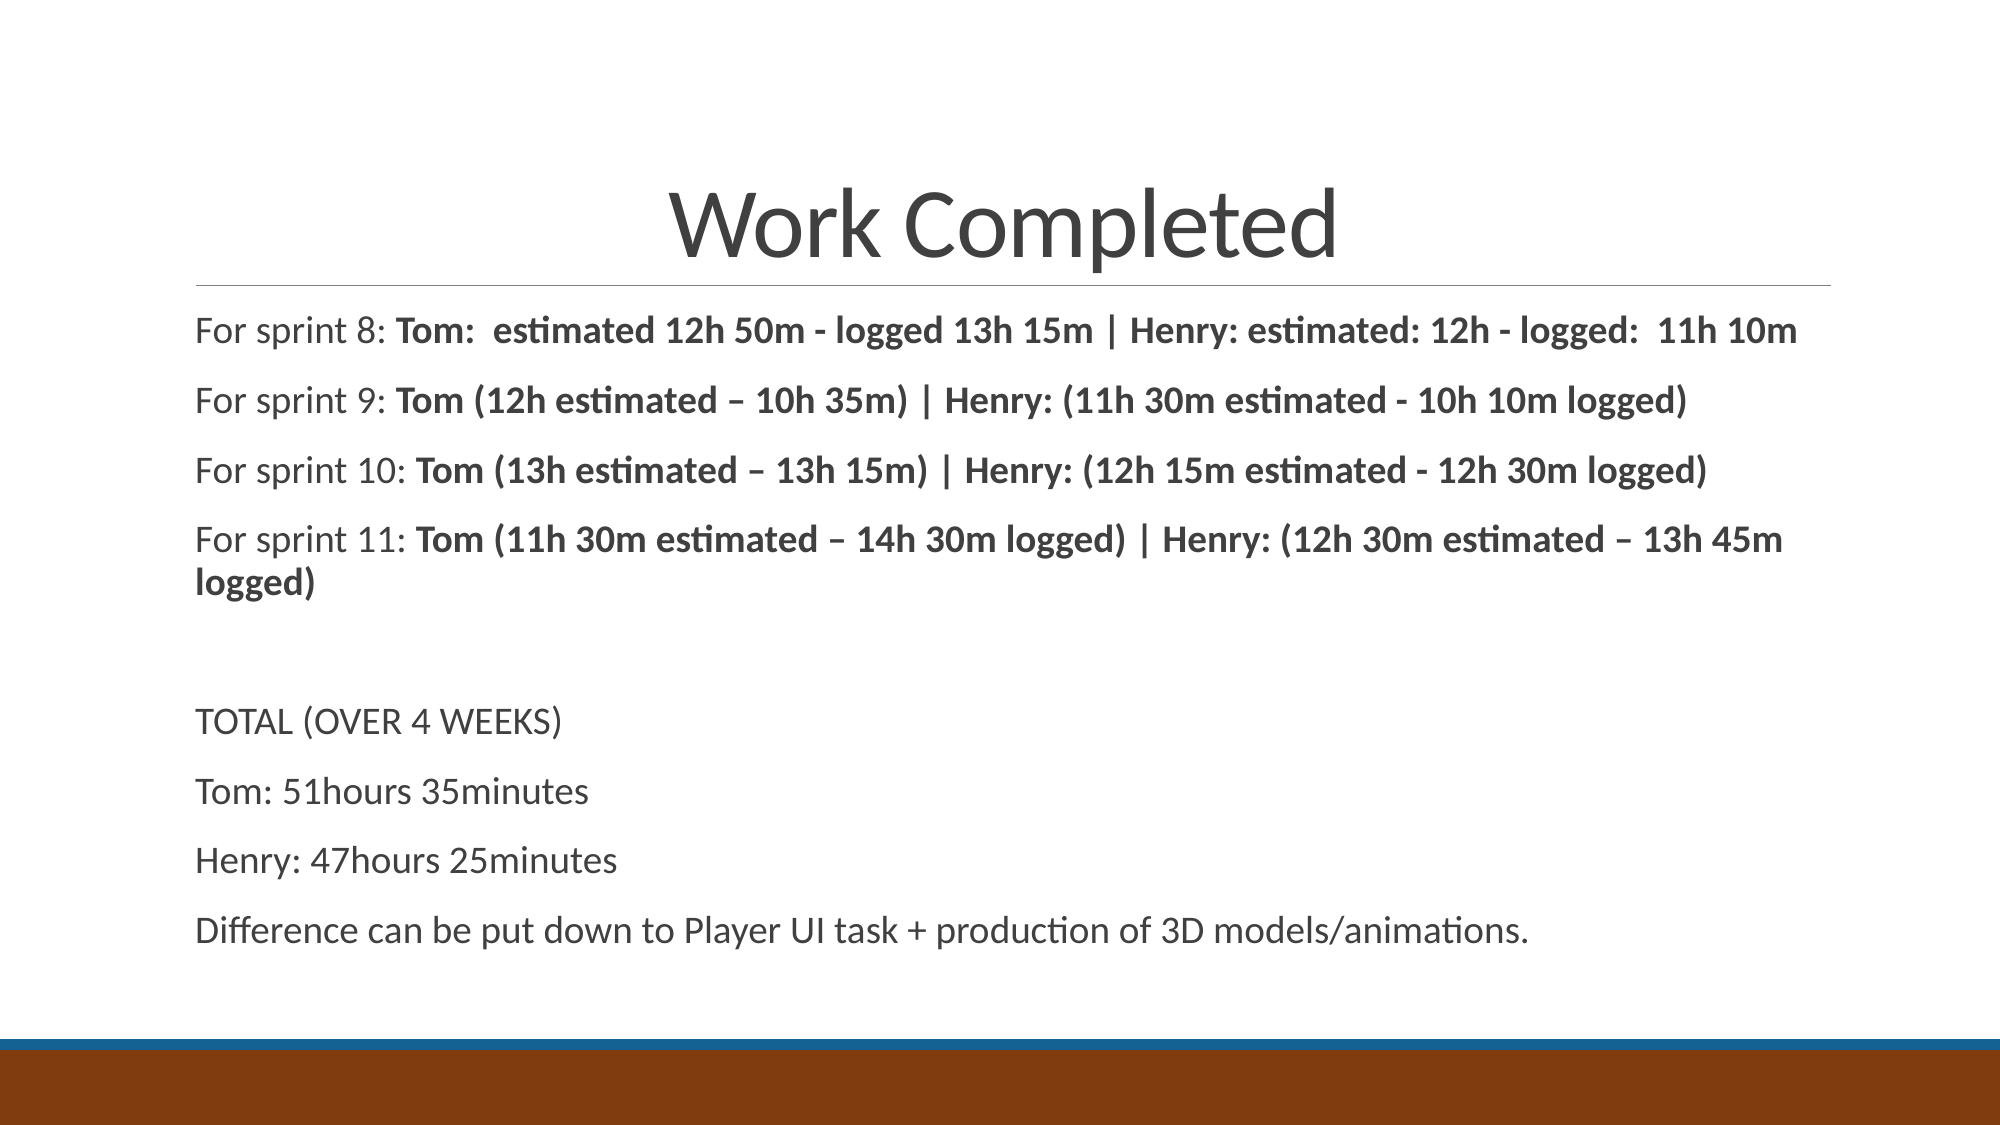

# Work Completed
For sprint 8: Tom:  estimated 12h 50m - logged 13h 15m | Henry: estimated: 12h - logged:  11h 10m
For sprint 9: Tom (12h estimated – 10h 35m) | Henry: (11h 30m estimated - 10h 10m logged)
For sprint 10: Tom (13h estimated – 13h 15m) | Henry: (12h 15m estimated - 12h 30m logged)
For sprint 11: Tom (11h 30m estimated – 14h 30m logged) | Henry: (12h 30m estimated – 13h 45m logged)

TOTAL (OVER 4 WEEKS)
Tom: 51hours 35minutes
Henry: 47hours 25minutes
Difference can be put down to Player UI task + production of 3D models/animations.